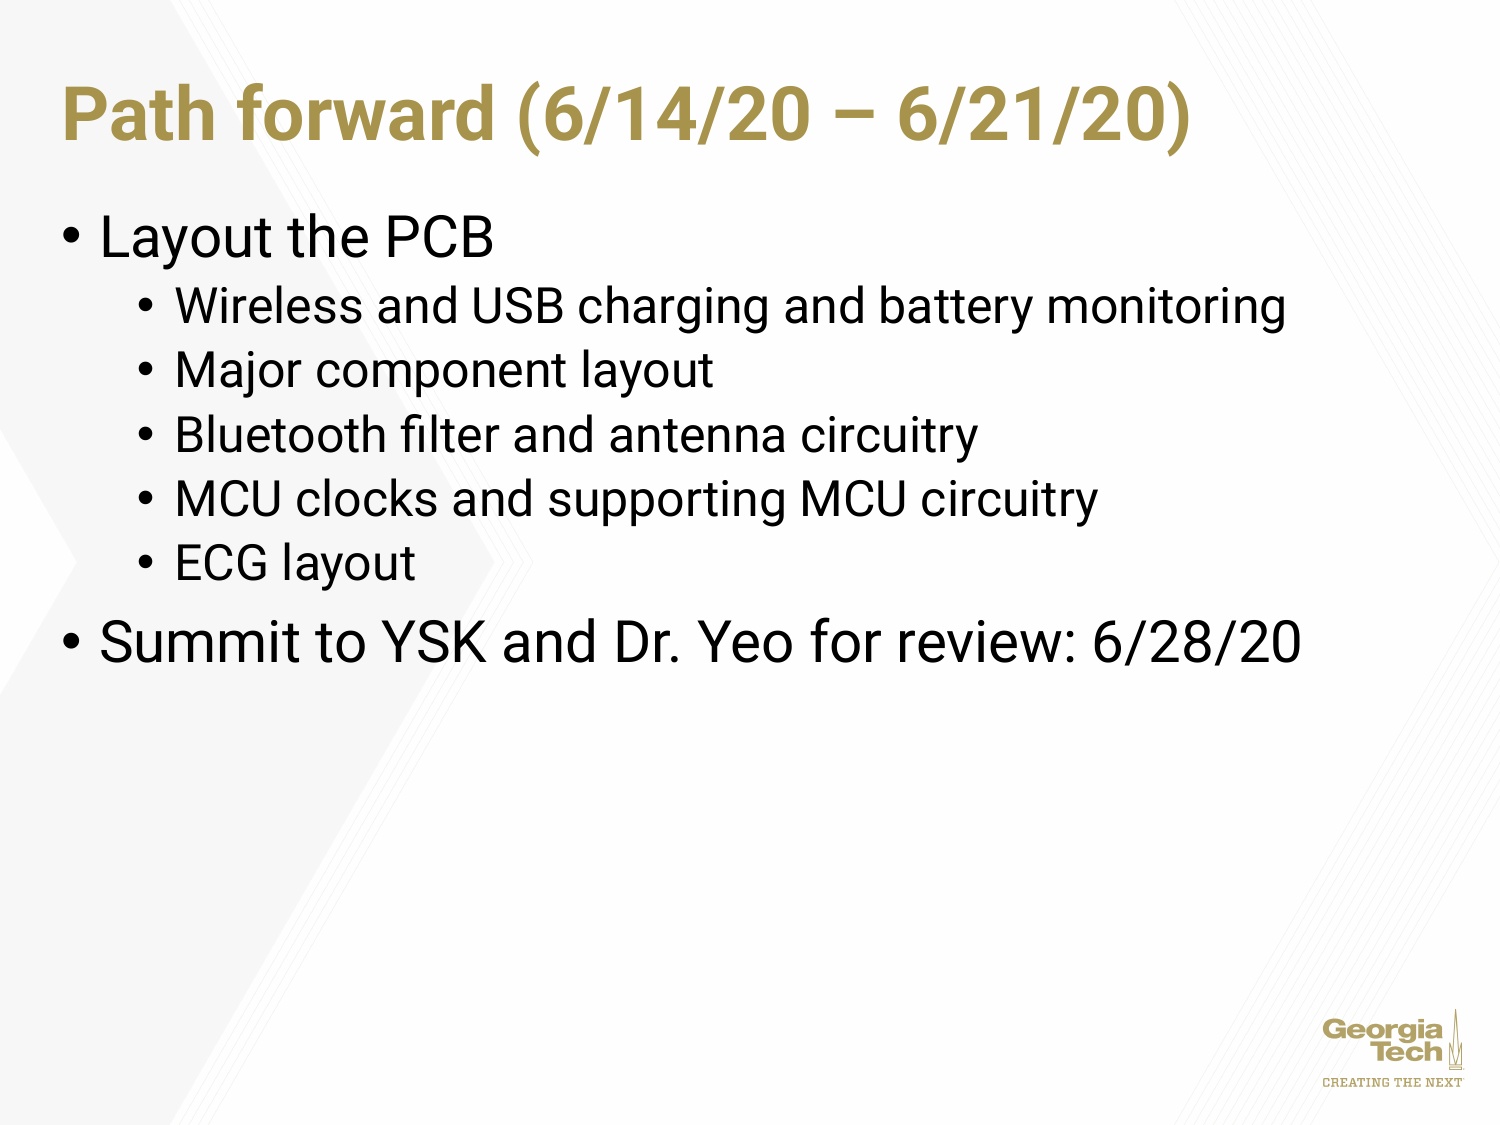

# Path forward (6/14/20 – 6/21/20)
Layout the PCB
Wireless and USB charging and battery monitoring
Major component layout
Bluetooth filter and antenna circuitry
MCU clocks and supporting MCU circuitry
ECG layout
Summit to YSK and Dr. Yeo for review: 6/28/20